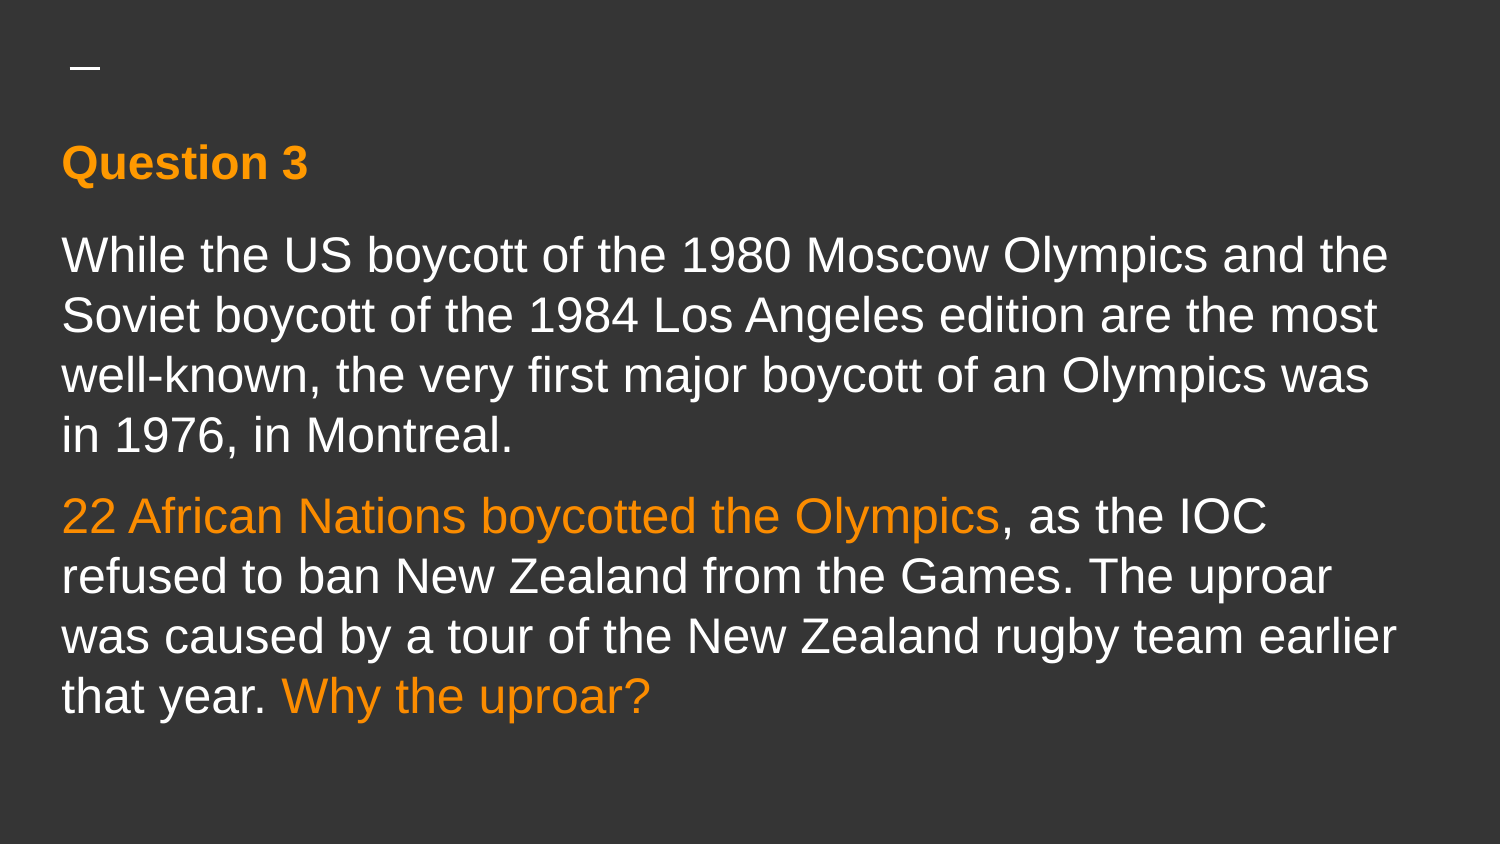

# Question 3
While the US boycott of the 1980 Moscow Olympics and the Soviet boycott of the 1984 Los Angeles edition are the most well-known, the very first major boycott of an Olympics was in 1976, in Montreal.
22 African Nations boycotted the Olympics, as the IOC refused to ban New Zealand from the Games. The uproar was caused by a tour of the New Zealand rugby team earlier that year. Why the uproar?